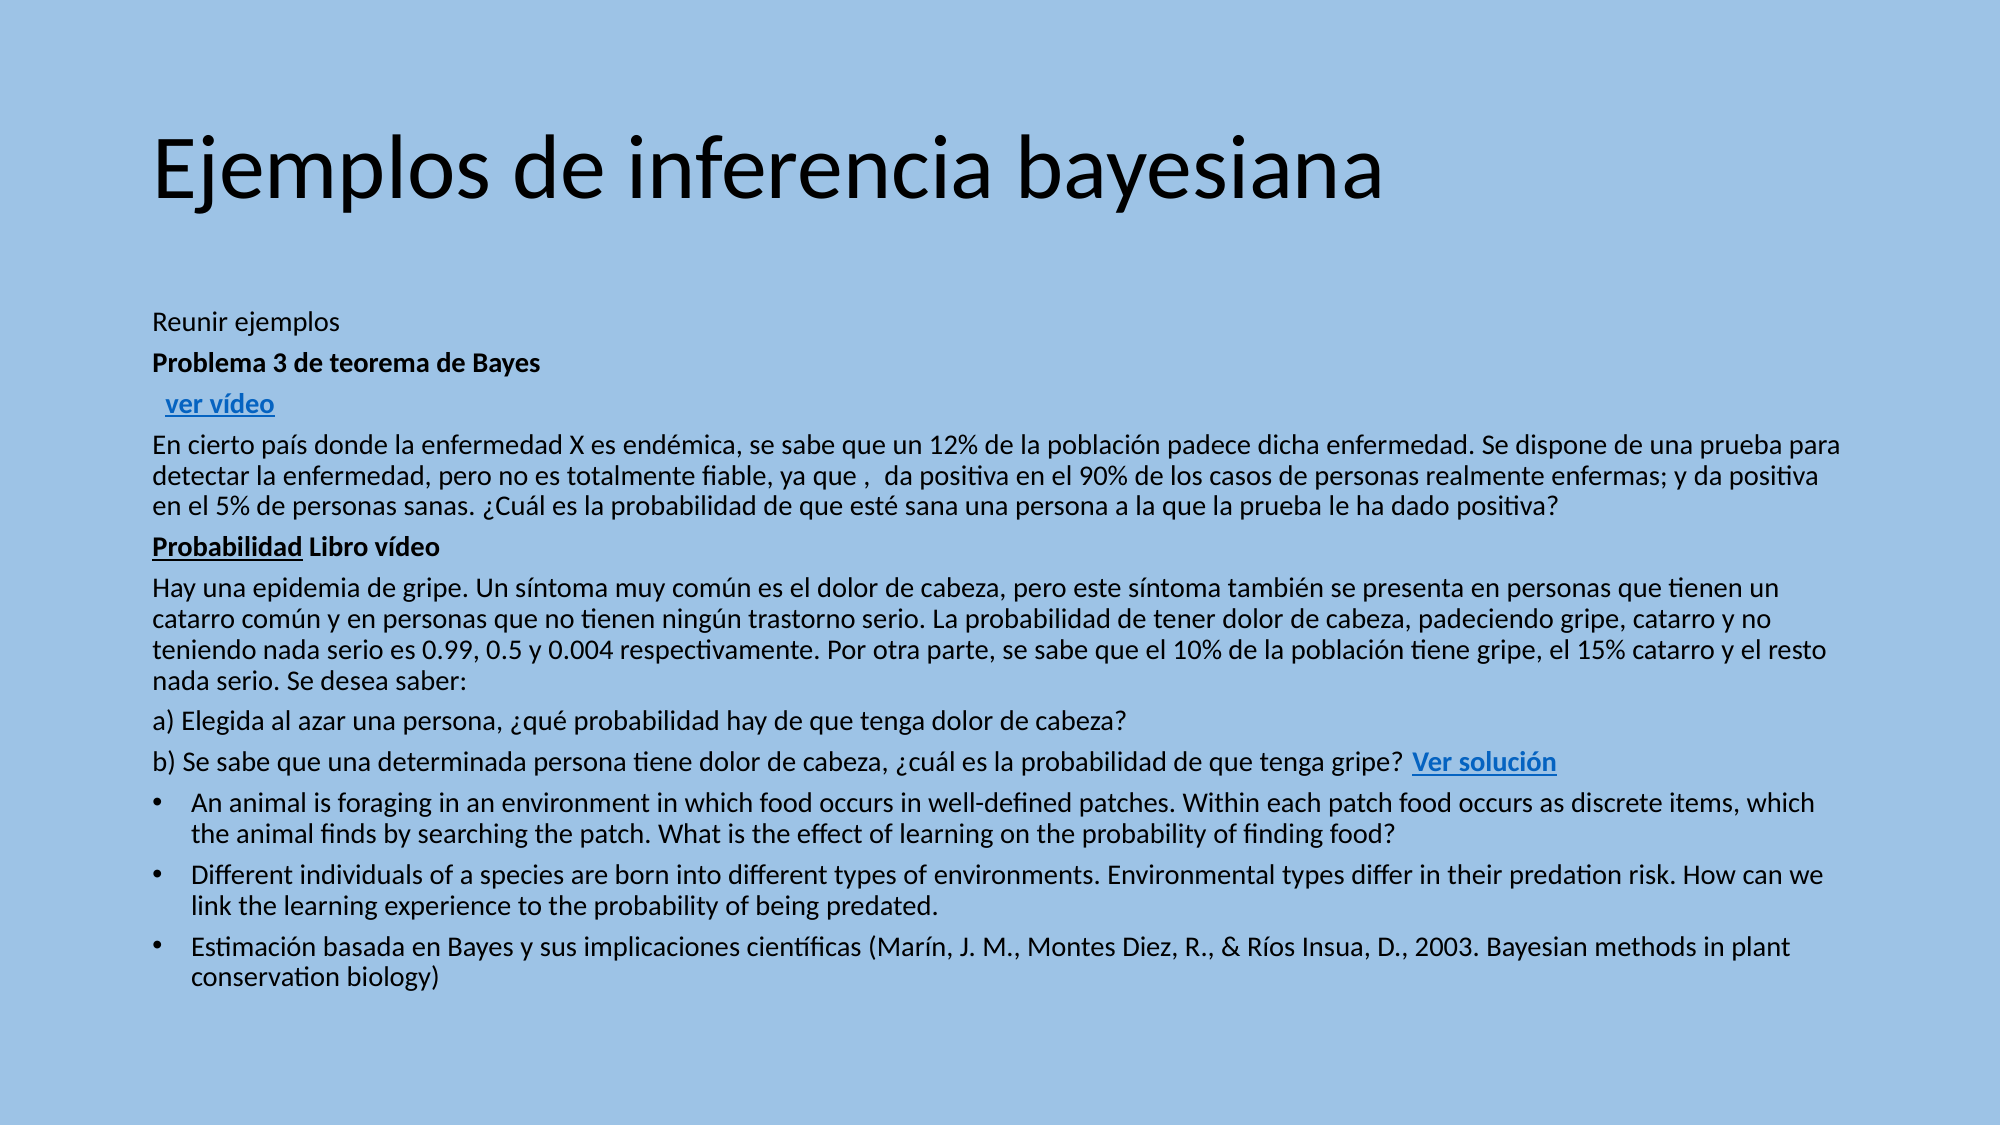

# Ejemplos de inferencia bayesiana
Reunir ejemplos
Problema 3 de teorema de Bayes
  ver vídeo
En cierto país donde la enfermedad X es endémica, se sabe que un 12% de la población padece dicha enfermedad. Se dispone de una prueba para detectar la enfermedad, pero no es totalmente fiable, ya que ,  da positiva en el 90% de los casos de personas realmente enfermas; y da positiva en el 5% de personas sanas. ¿Cuál es la probabilidad de que esté sana una persona a la que la prueba le ha dado positiva?
Probabilidad Libro vídeo
Hay una epidemia de gripe. Un síntoma muy común es el dolor de cabeza, pero este síntoma también se presenta en personas que tienen un catarro común y en personas que no tienen ningún trastorno serio. La probabilidad de tener dolor de cabeza, padeciendo gripe, catarro y no teniendo nada serio es 0.99, 0.5 y 0.004 respectivamente. Por otra parte, se sabe que el 10% de la población tiene gripe, el 15% catarro y el resto nada serio. Se desea saber:
a) Elegida al azar una persona, ¿qué probabilidad hay de que tenga dolor de cabeza?
b) Se sabe que una determinada persona tiene dolor de cabeza, ¿cuál es la probabilidad de que tenga gripe? Ver solución
An animal is foraging in an environment in which food occurs in well-defined patches. Within each patch food occurs as discrete items, which the animal finds by searching the patch. What is the effect of learning on the probability of finding food?
Different individuals of a species are born into different types of environments. Environmental types differ in their predation risk. How can we  link the learning experience to the probability of being predated.
Estimación basada en Bayes y sus implicaciones científicas (Marín, J. M., Montes Diez, R., & Ríos Insua, D., 2003. Bayesian methods in plant conservation biology)